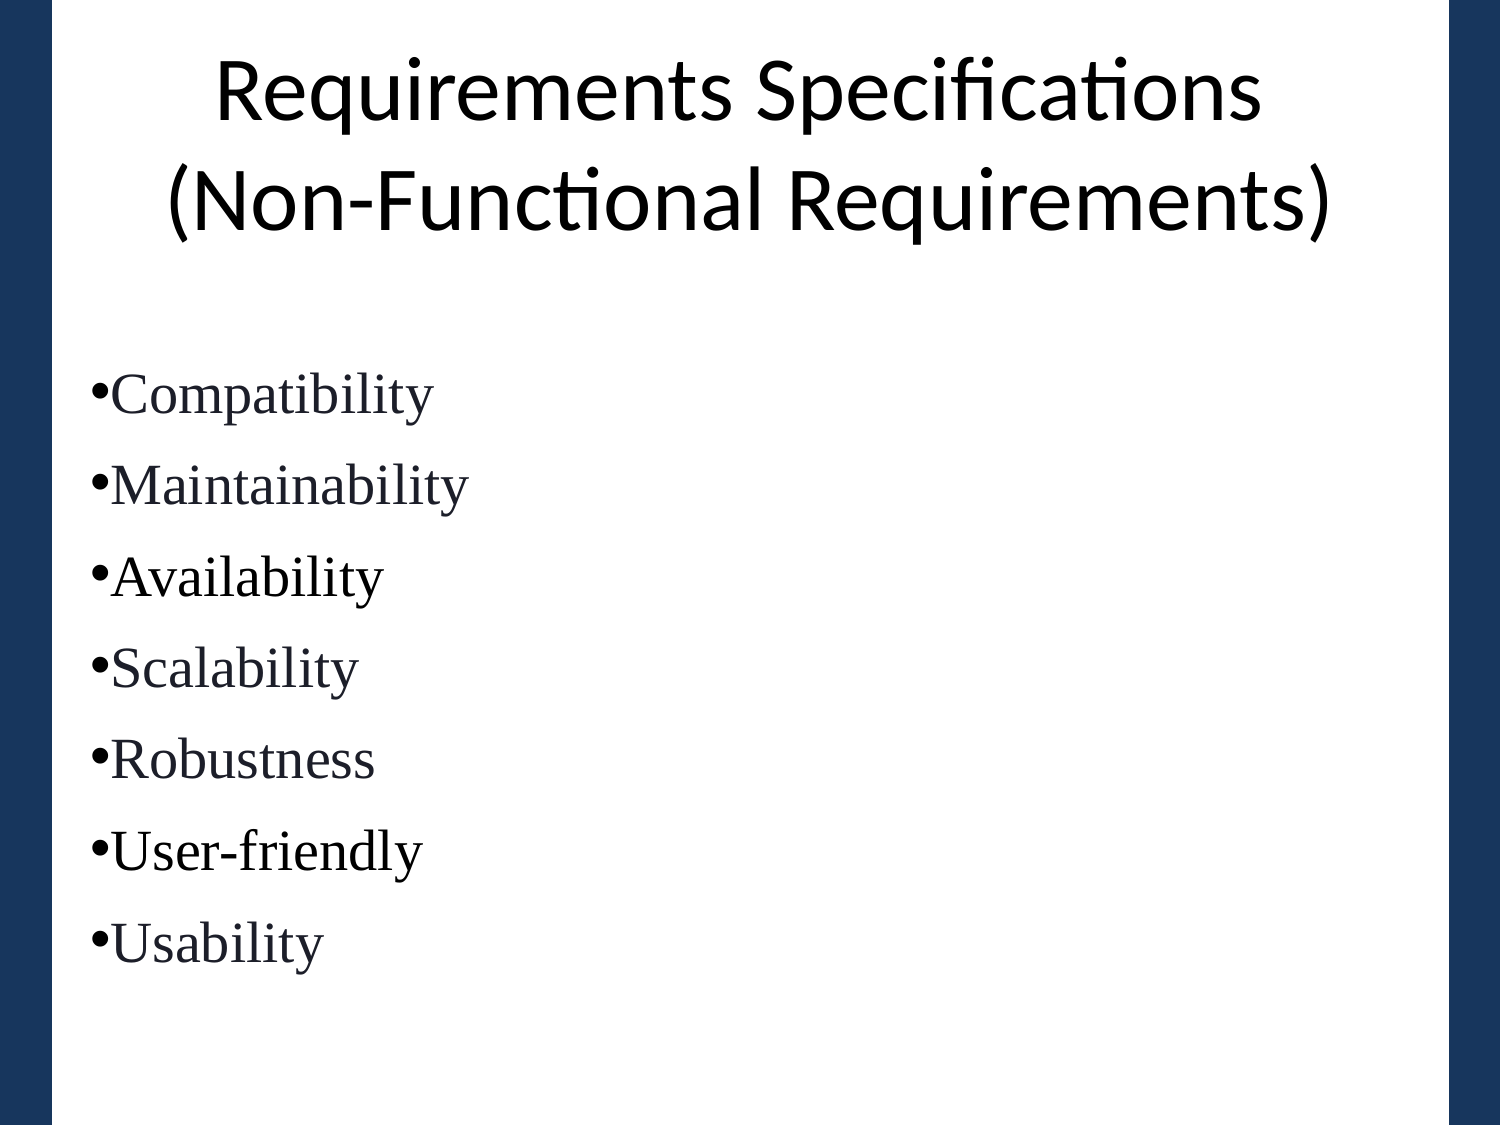

# Requirements Specifications (Non-Functional Requirements)

Compatibility
Maintainability
Availability
Scalability
Robustness
User-friendly
Usability